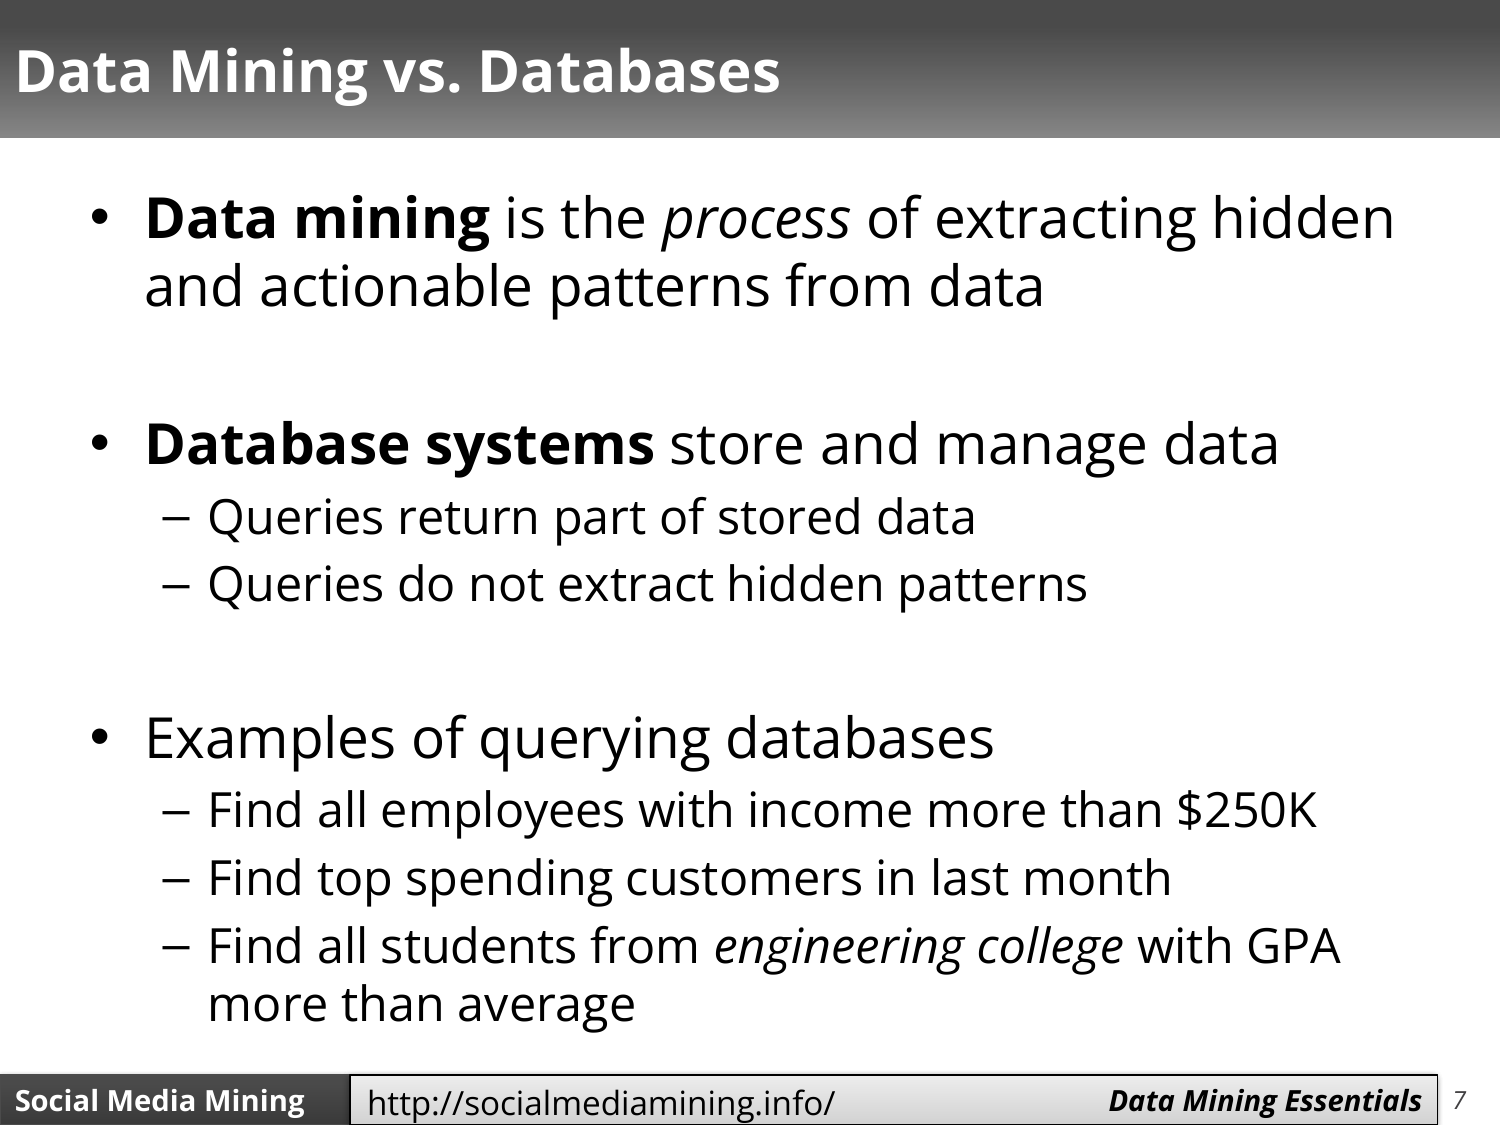

# Data Mining vs. Databases
Data mining is the process of extracting hidden and actionable patterns from data

Database systems store and manage data
Queries return part of stored data
Queries do not extract hidden patterns

Examples of querying databases
Find all employees with income more than $250K
Find top spending customers in last month
Find all students from engineering college with GPA more than average